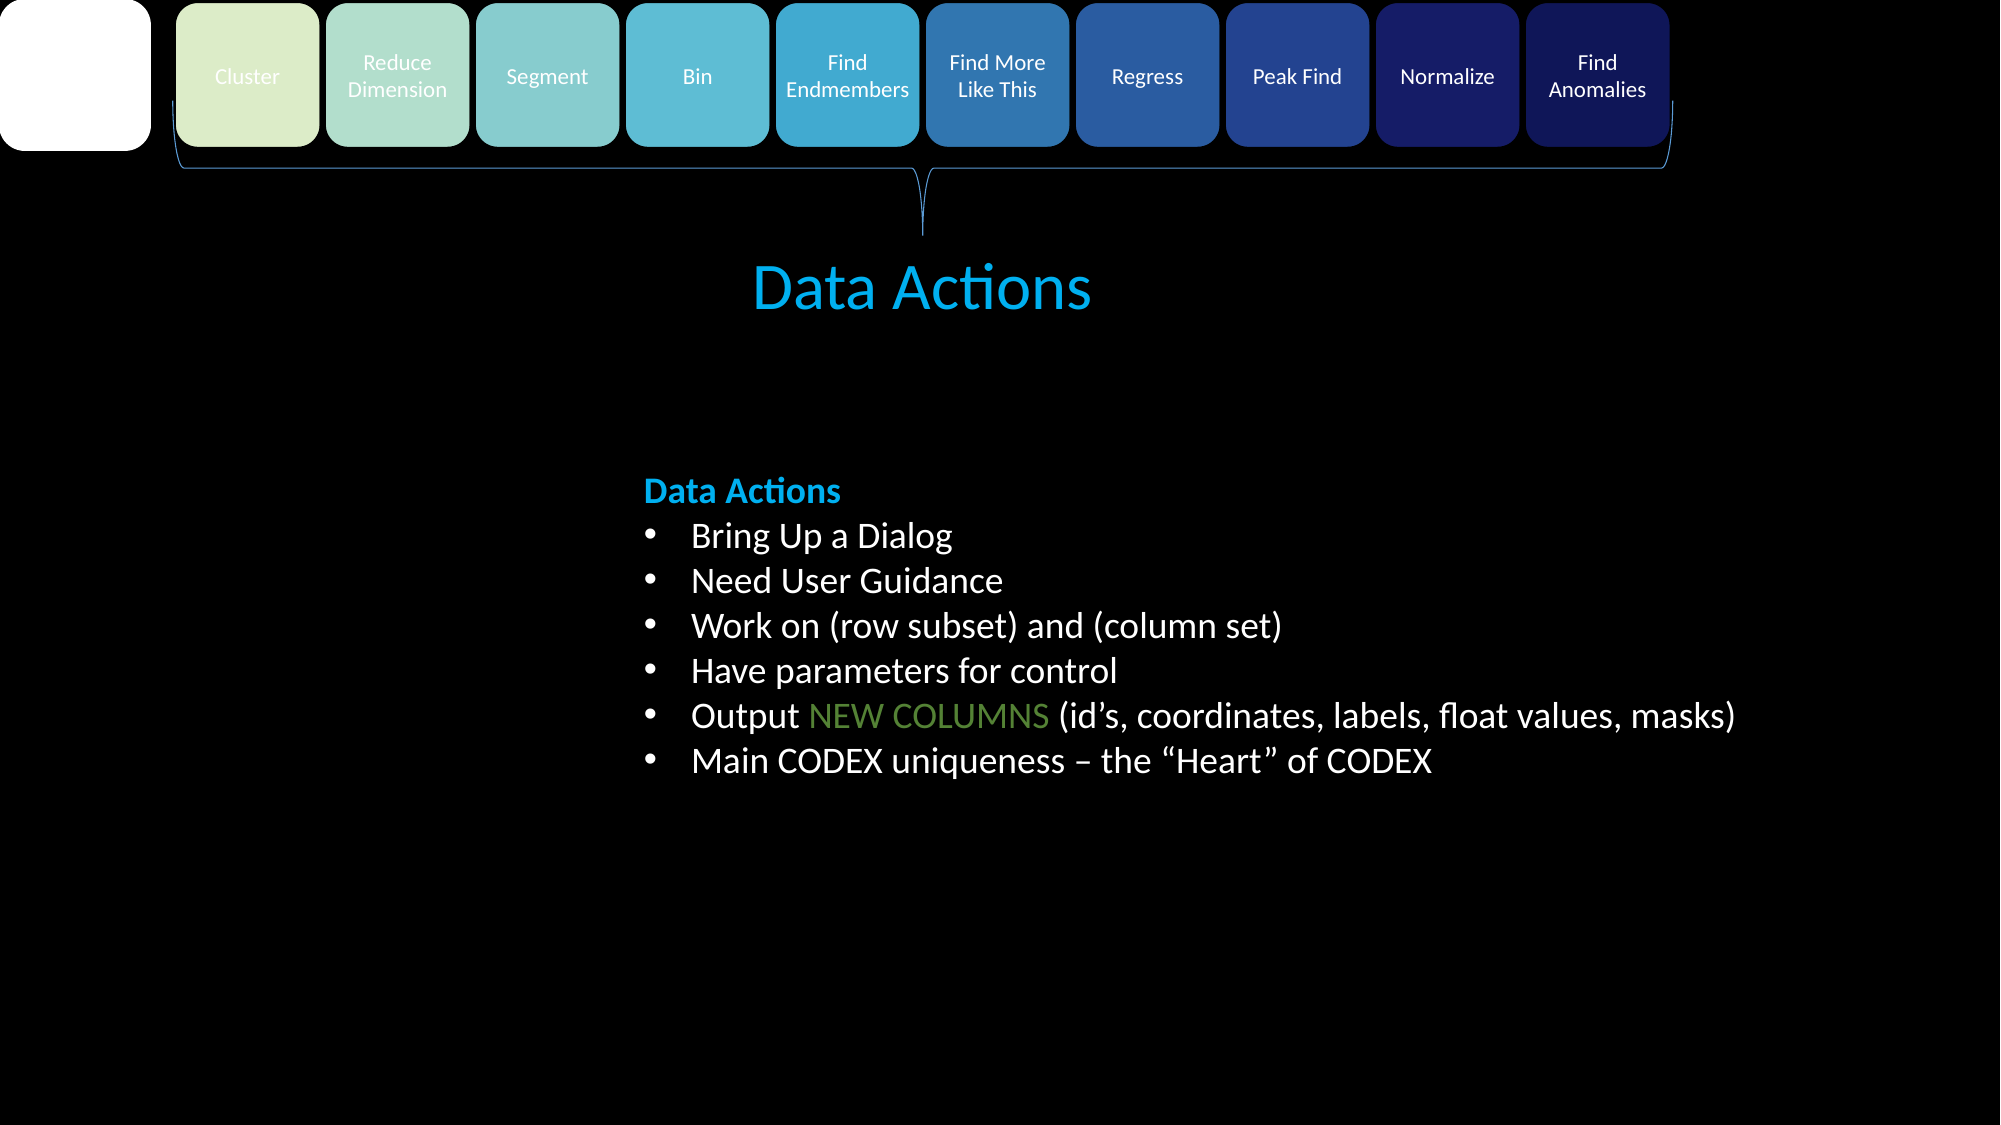

Datasets Available
/
Apply Cutoff
Cluster
Reduce Dimension
Segment
Bin
Find Endmembers
Find More Like This
Regress
Peak Find
Normalize
Find Anomalies

Data Actions
Data Actions
Bring Up a Dialog
Need User Guidance
Work on (row subset) and (column set)
Have parameters for control
Output NEW COLUMNS (id’s, coordinates, labels, float values, masks)
Main CODEX uniqueness – the “Heart” of CODEX